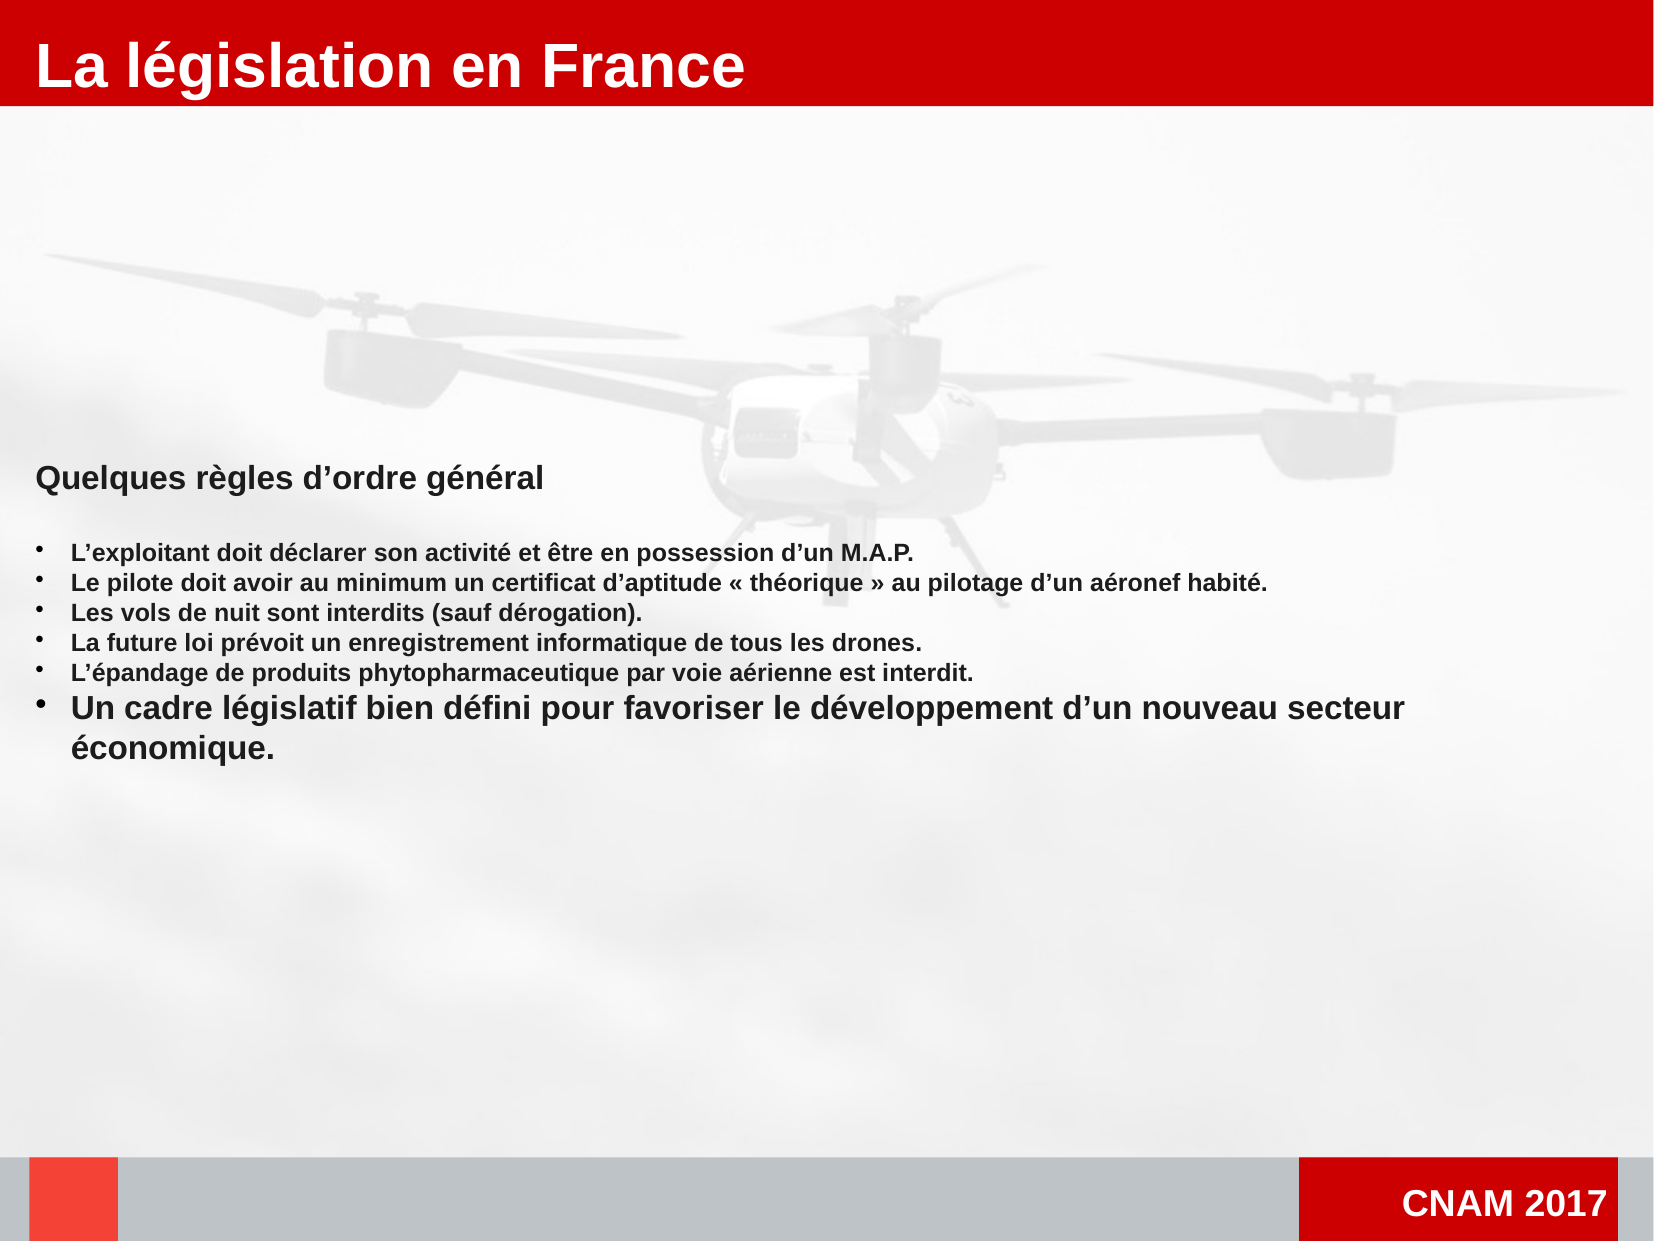

La législation en France
Quelques règles d’ordre général

L’exploitant doit déclarer son activité et être en possession d’un M.A.P.
Le pilote doit avoir au minimum un certificat d’aptitude « théorique » au pilotage d’un aéronef habité.
Les vols de nuit sont interdits (sauf dérogation).
La future loi prévoit un enregistrement informatique de tous les drones.
L’épandage de produits phytopharmaceutique par voie aérienne est interdit.
Un cadre législatif bien défini pour favoriser le développement d’un nouveau secteur économique.